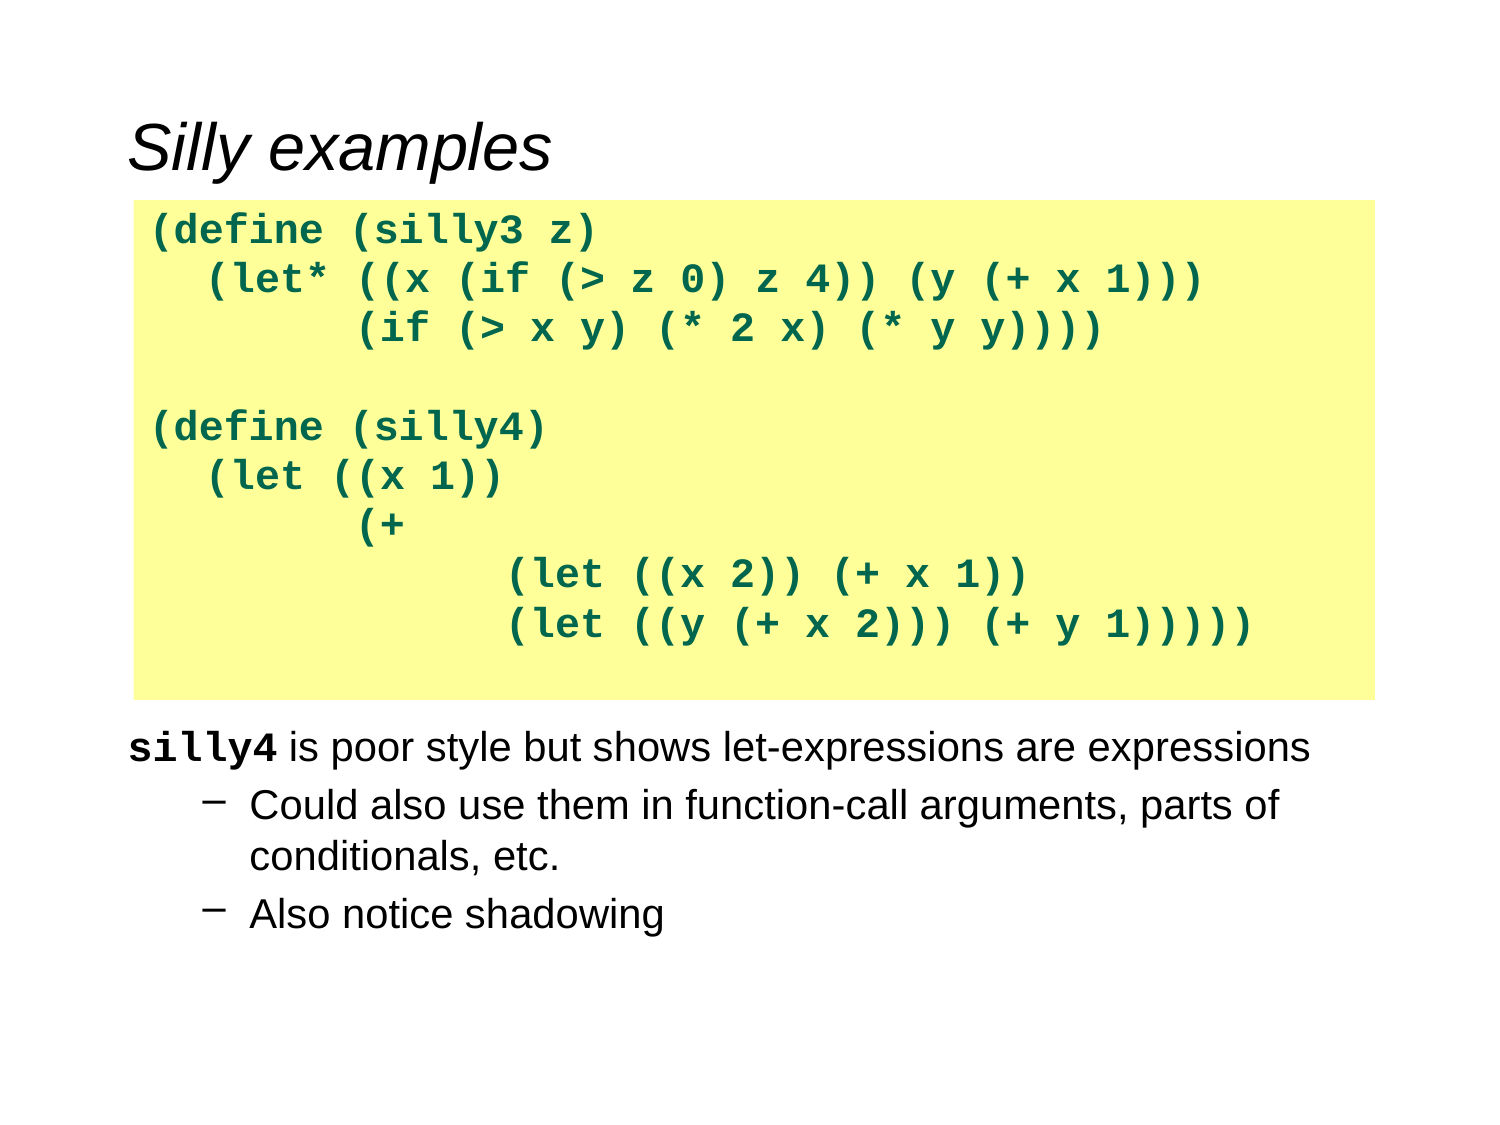

# Silly examples
(define (silly3 z)
	(let* ((x (if (> z 0) z 4)) (y (+ x 1)))
		(if (> x y) (* 2 x) (* y y))))

(define (silly4)
	(let ((x 1))
		(+
			(let ((x 2)) (+ x 1))
			(let ((y (+ x 2))) (+ y 1)))))
silly4 is poor style but shows let-expressions are expressions
Could also use them in function-call arguments, parts of conditionals, etc.
Also notice shadowing